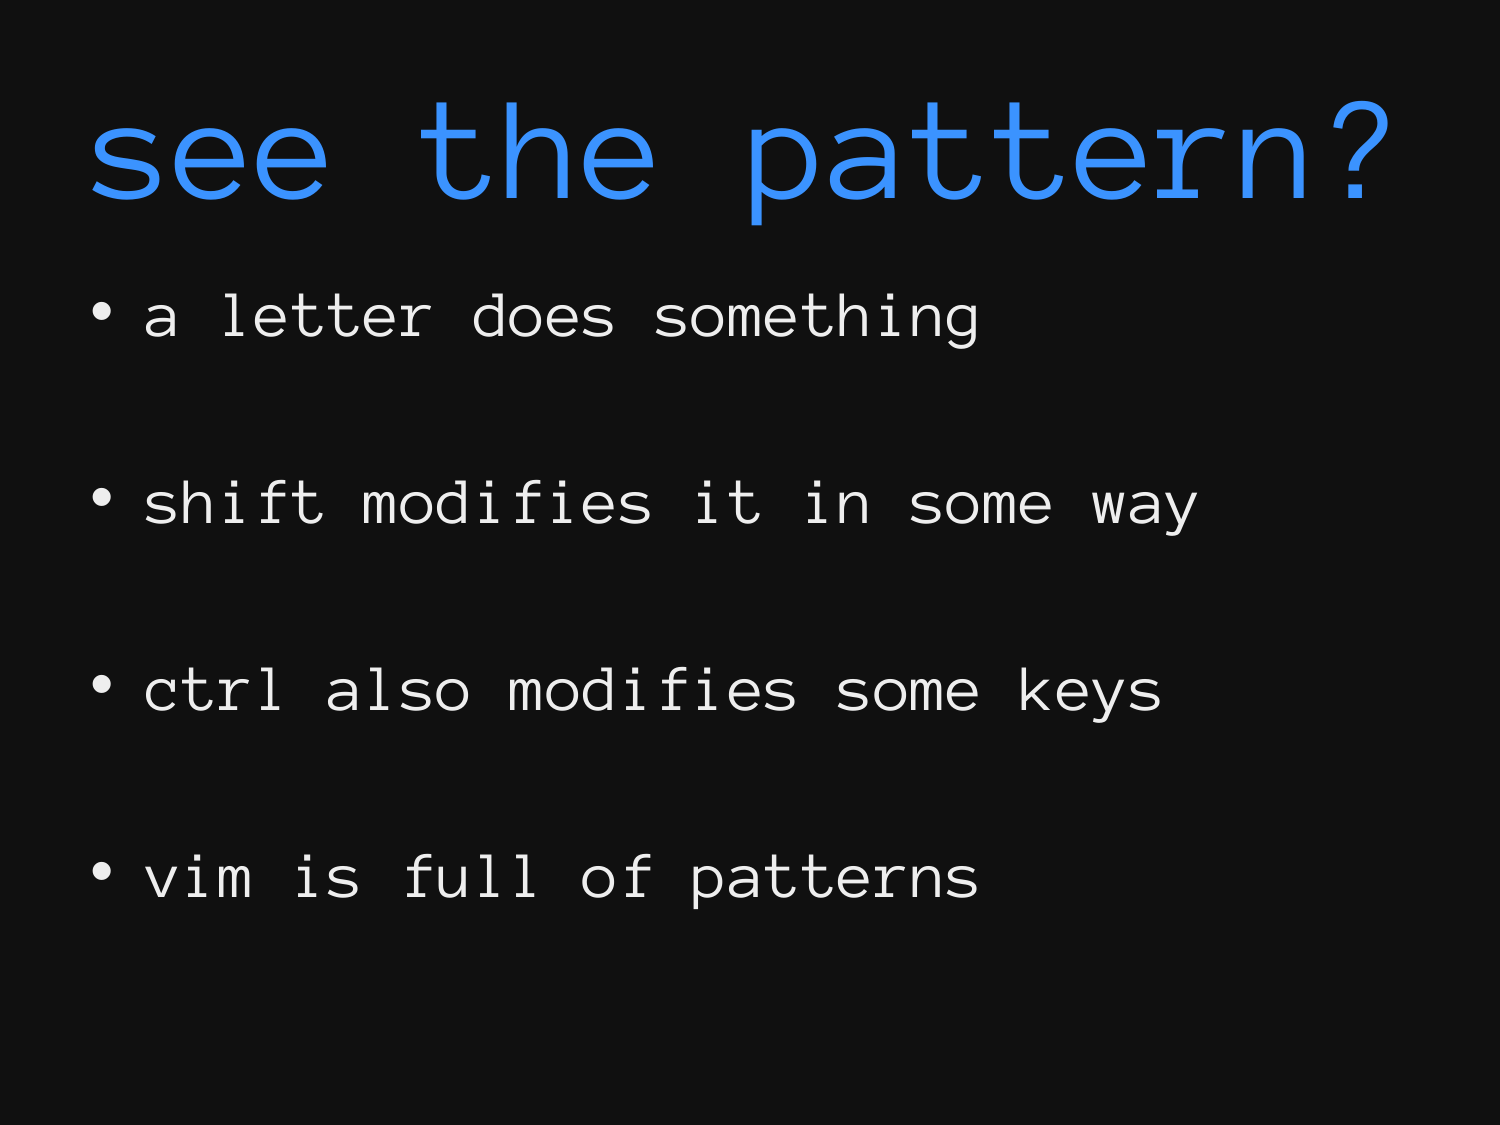

# see the pattern?
a letter does something

shift modifies it in some way

ctrl also modifies some keys

vim is full of patterns